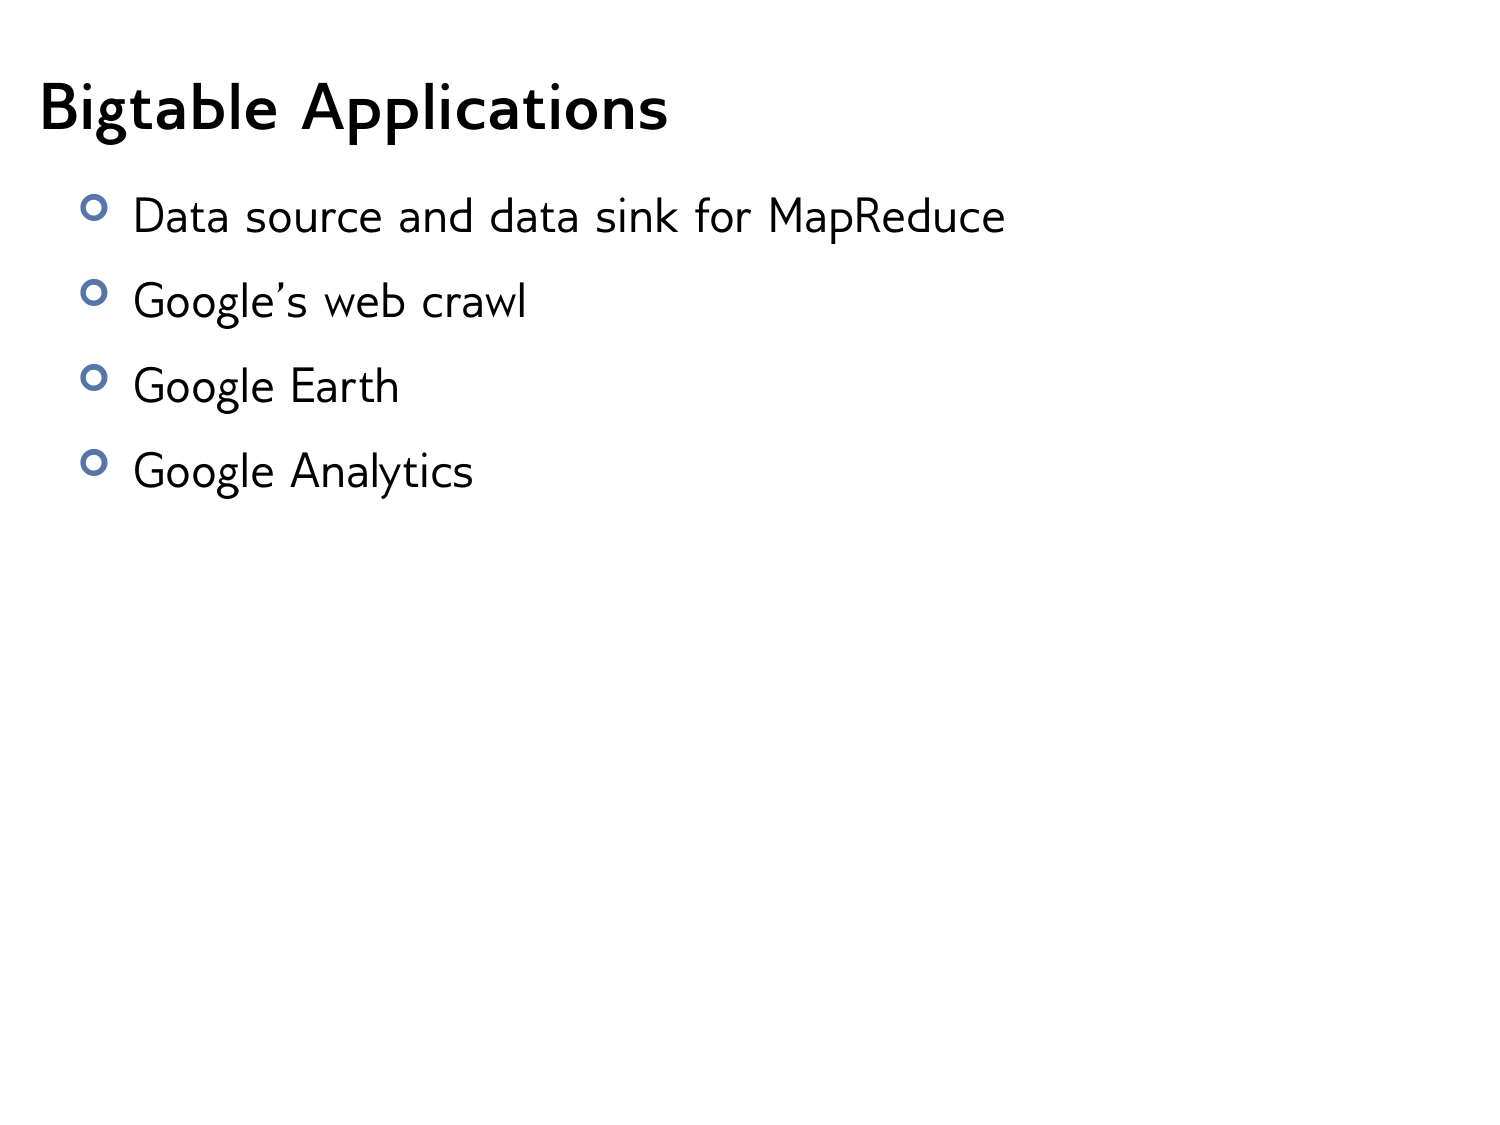

# Bigtable Applications
Data source and data sink for MapReduce
Google’s web crawl
Google Earth
Google Analytics